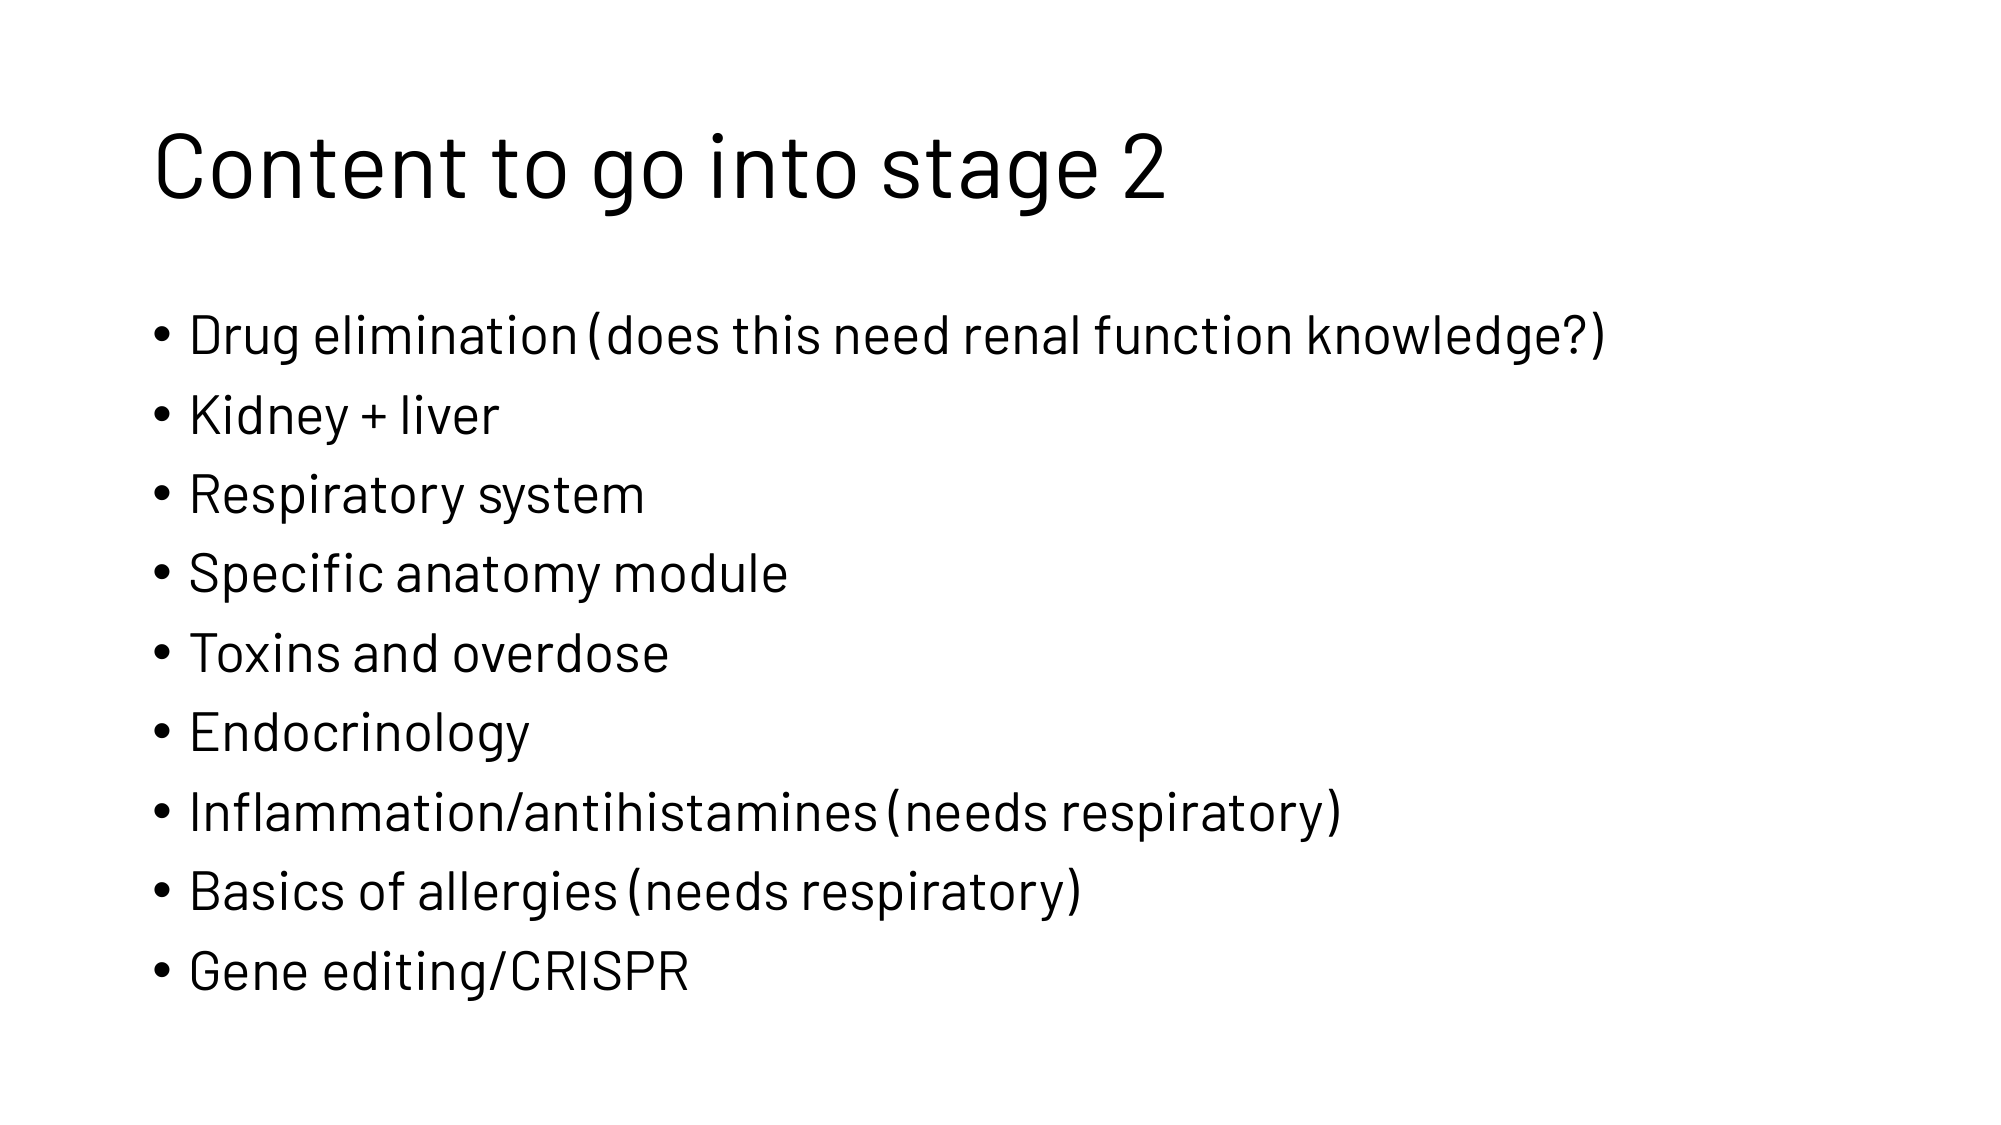

# Content to go into stage 2
Drug elimination (does this need renal function knowledge?)
Kidney + liver
Respiratory system
Specific anatomy module
Toxins and overdose
Endocrinology
Inflammation/antihistamines (needs respiratory)
Basics of allergies (needs respiratory)
Gene editing/CRISPR